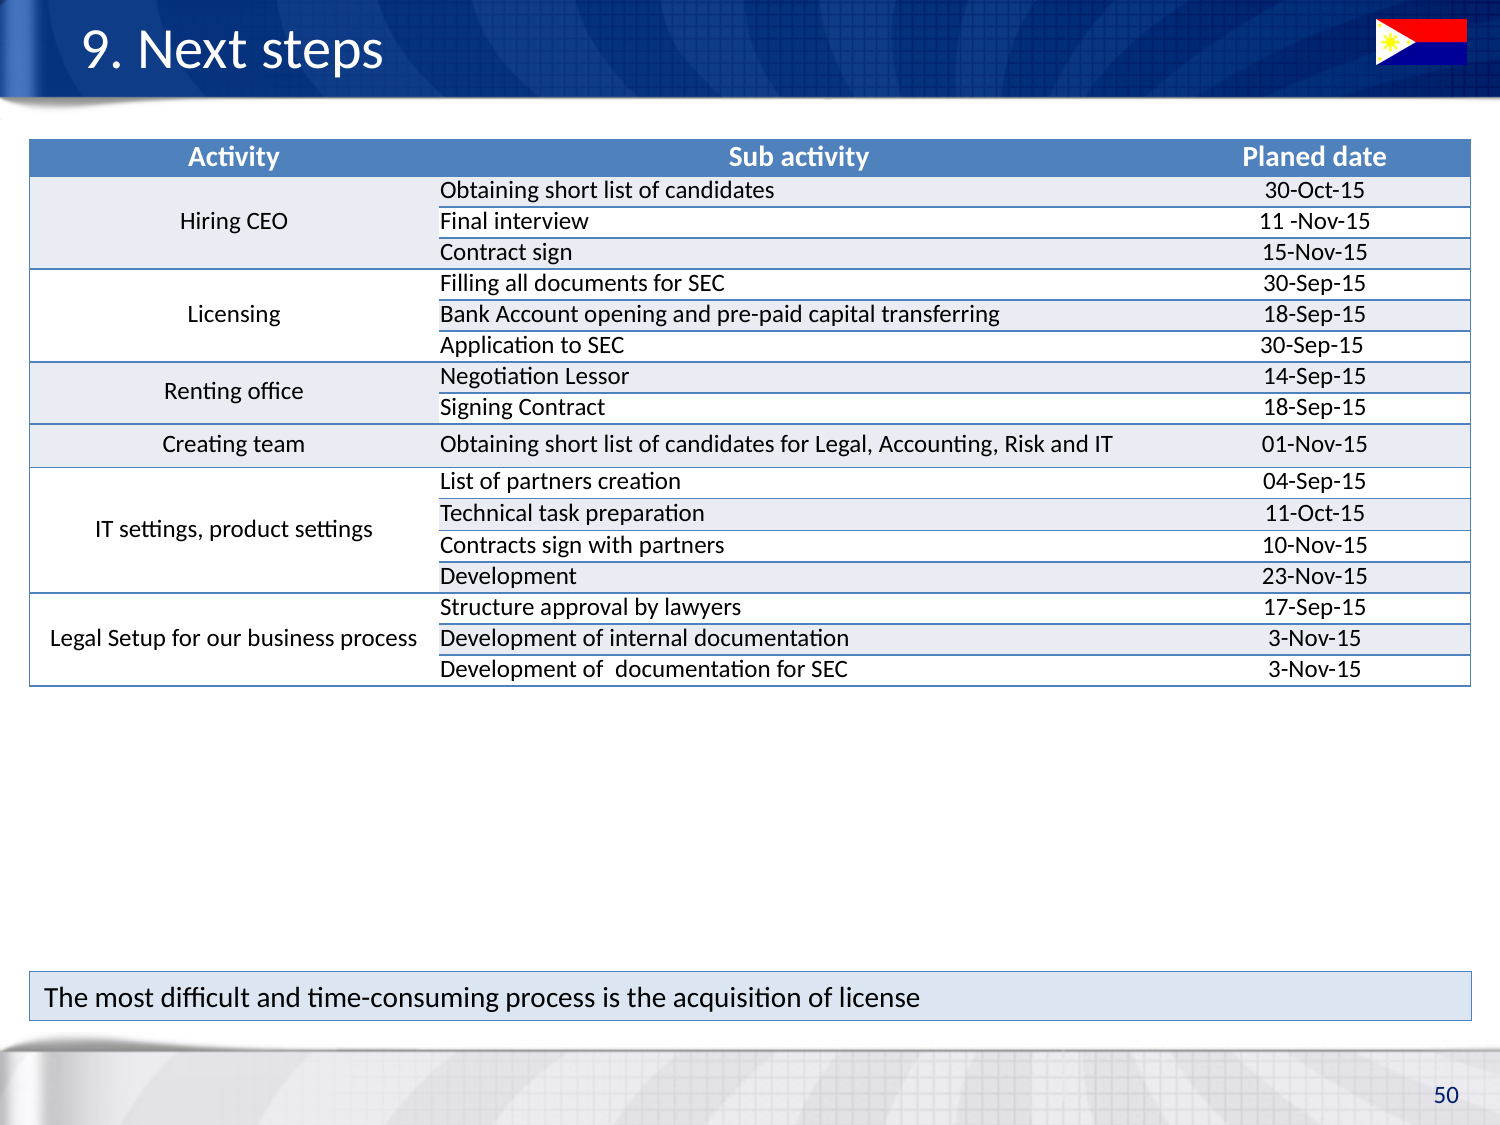

# 9. Next steps
| Activity | Sub activity | Planed date |
| --- | --- | --- |
| Hiring CEO | Obtaining short list of candidates | 30-Oct-15 |
|  | Final interview | 11 -Nov-15 |
|  | Contract sign | 15-Nov-15 |
| Licensing | Filling all documents for SEC | 30-Sep-15 |
|  | Bank Account opening and pre-paid capital transferring | 18-Sep-15 |
|  | Application to SEC | 30-Sep-15 |
| Renting office | Negotiation Lessor | 14-Sep-15 |
|  | Signing Contract | 18-Sep-15 |
| Creating team | Obtaining short list of candidates for Legal, Accounting, Risk and IT | 01-Nov-15 |
| IT settings, product settings | List of partners creation | 04-Sep-15 |
|  | Technical task preparation | 11-Oсt-15 |
|  | Contracts sign with partners | 10-Nov-15 |
|  | Development | 23-Nov-15 |
| Legal Setup for our business process | Structure approval by lawyers | 17-Sep-15 |
|  | Development of internal documentation | 3-Nov-15 |
|  | Development of documentation for SEC | 3-Nov-15 |
The most difficult and time-consuming process is the acquisition of license
50